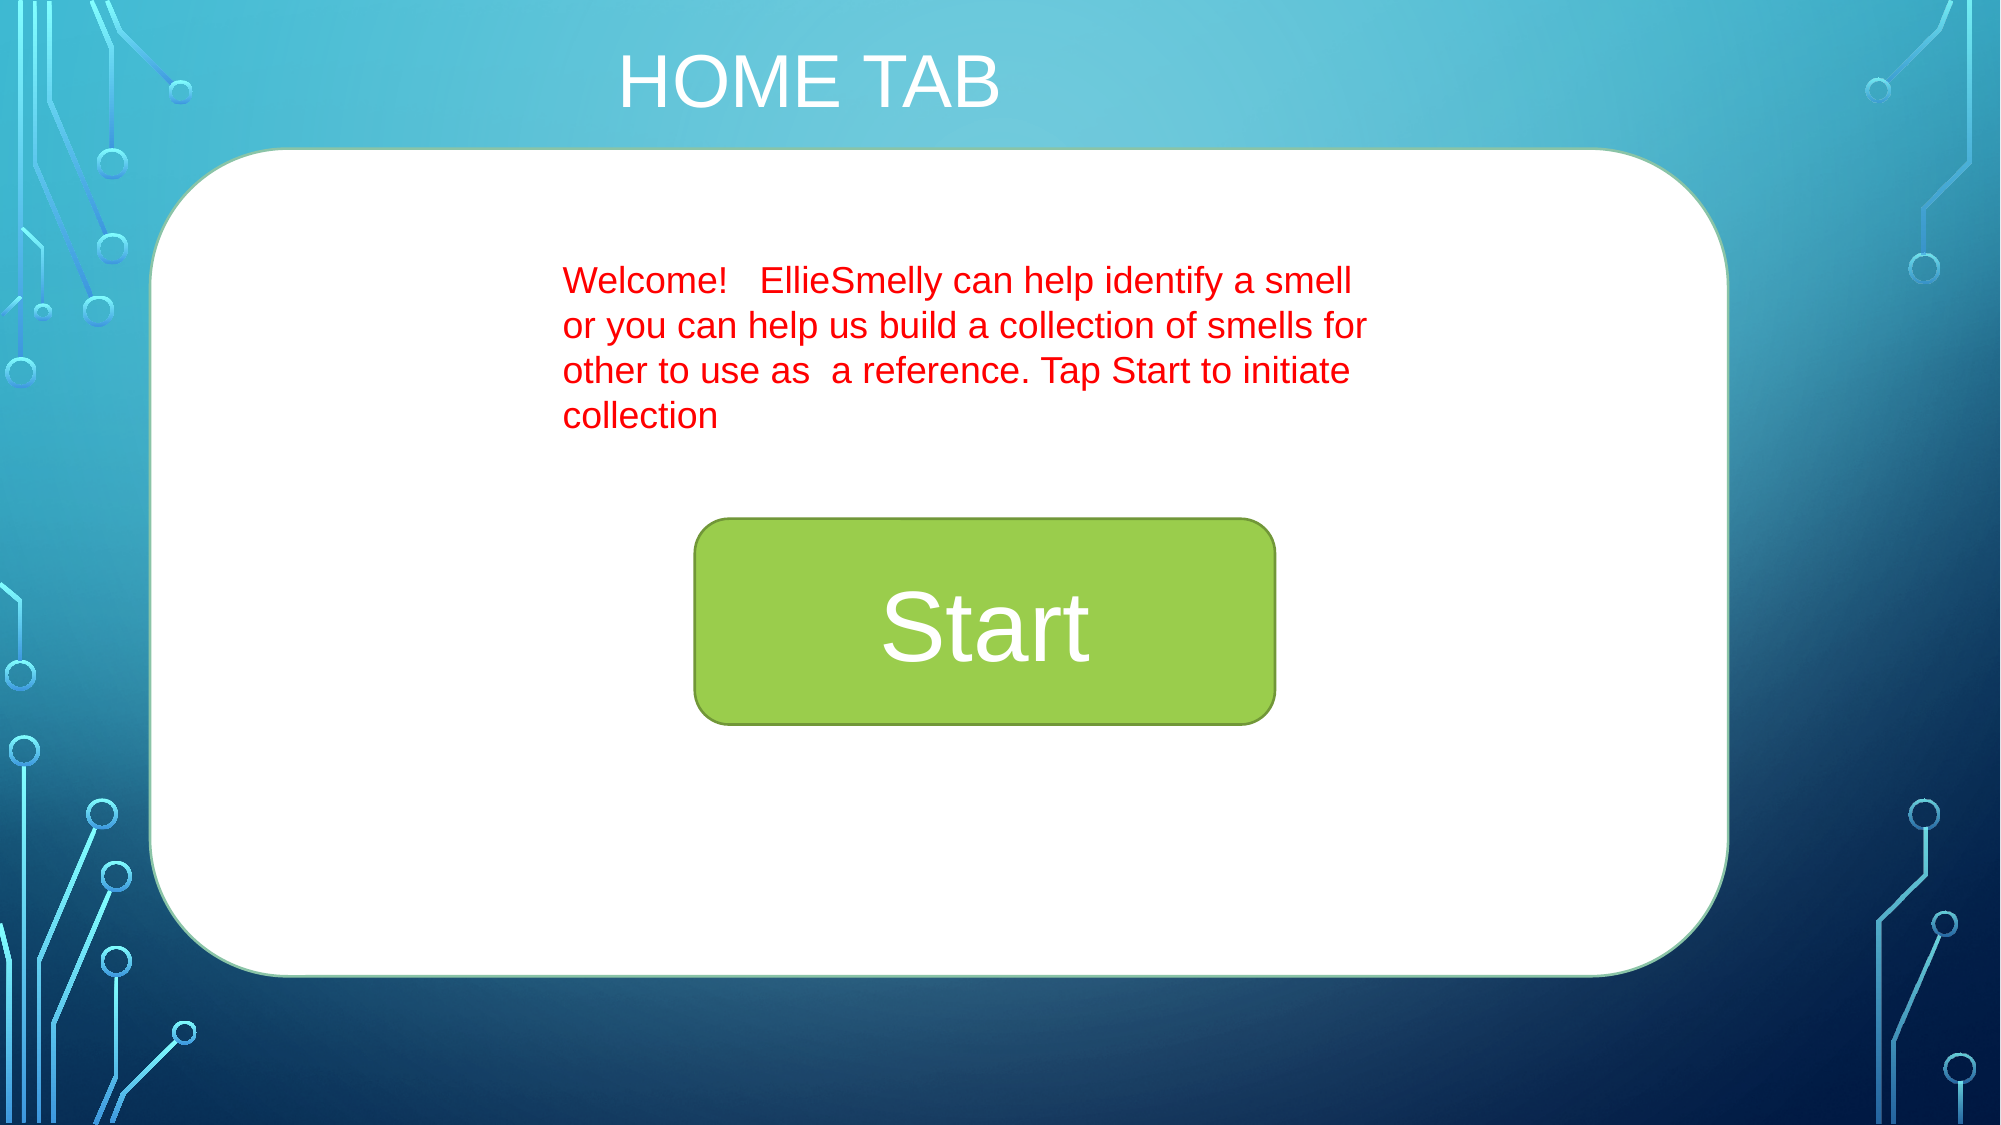

HOME TAB
#

Welcome!   EllieSmelly can help identify a smell or you can help us build a collection of smells for other to use as  a reference. Tap Start to initiate collection

Start